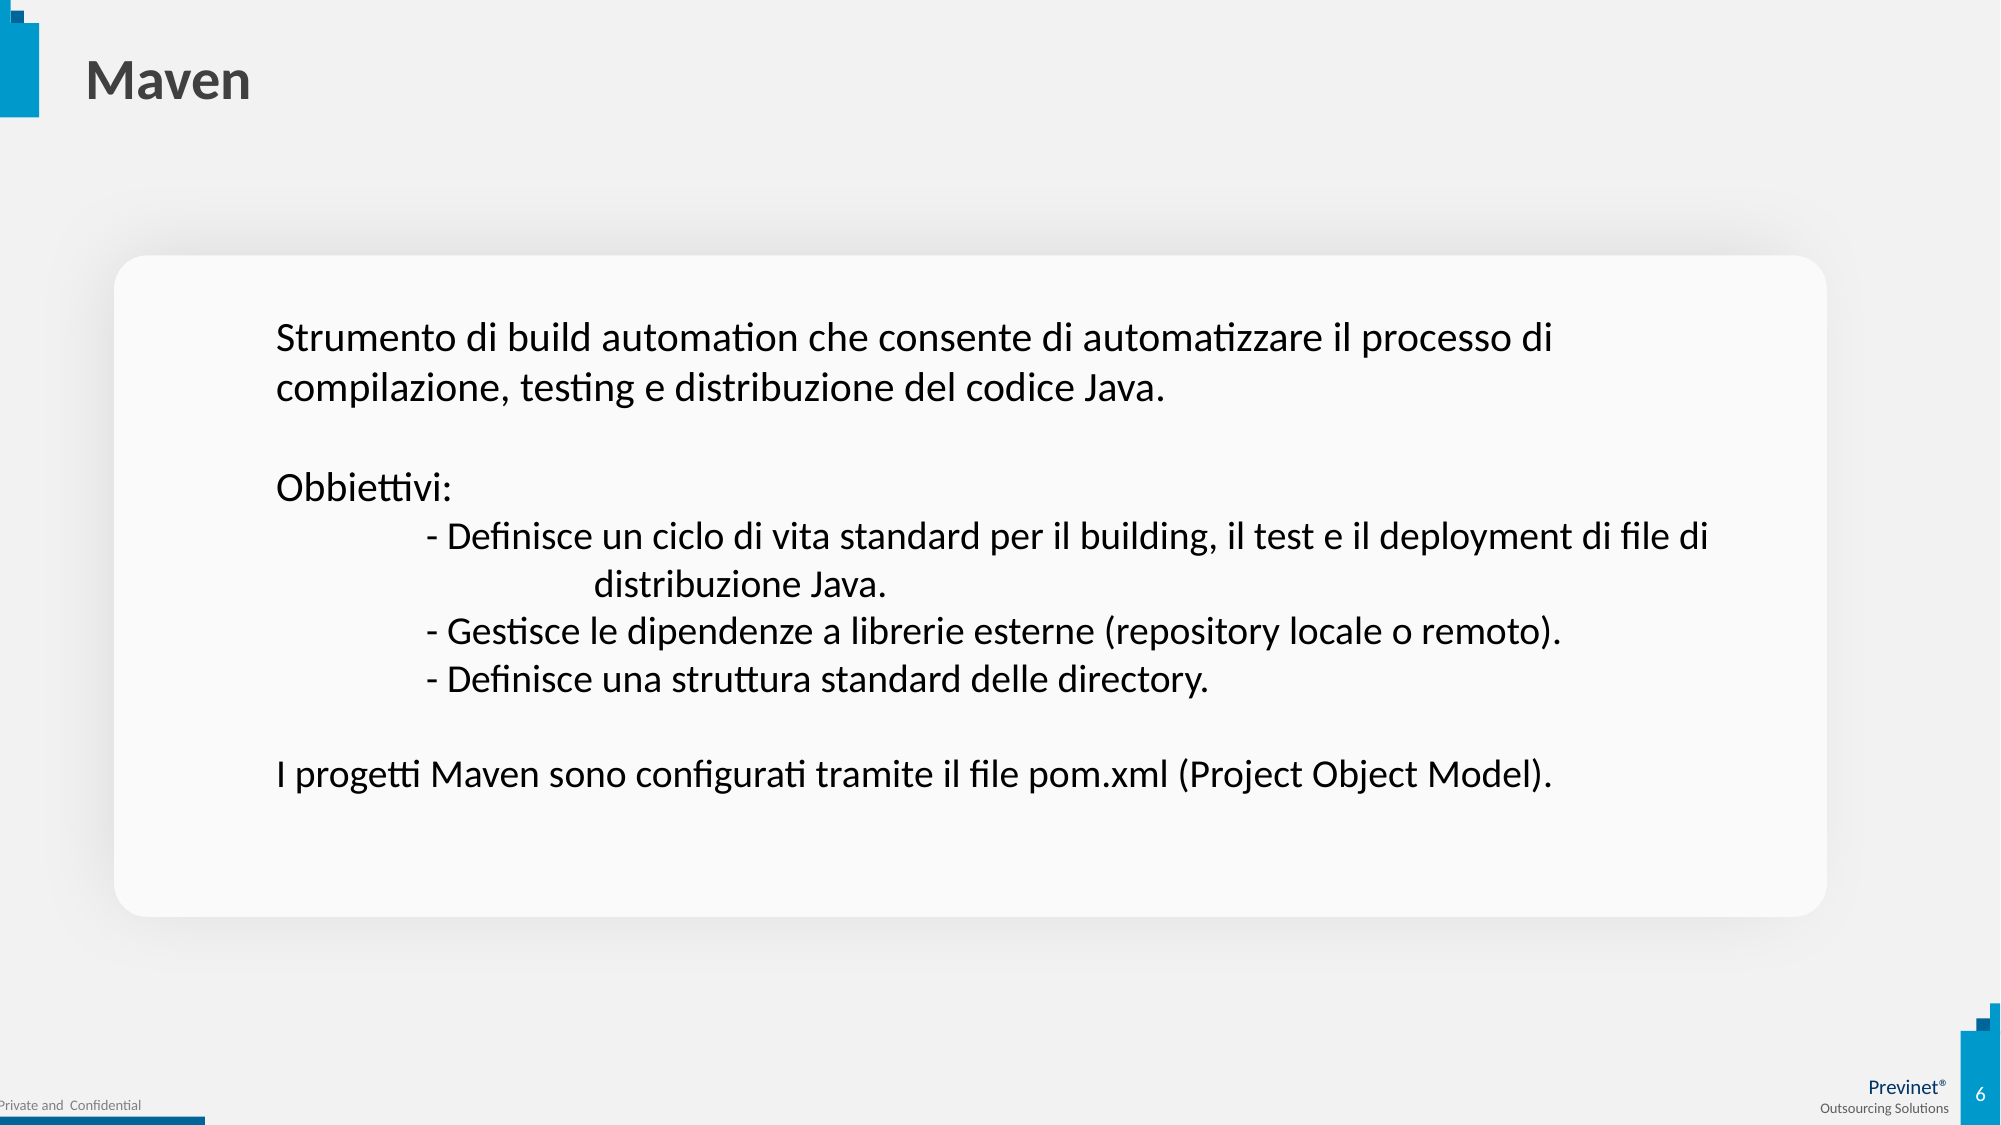

# Maven

Strumento di build automation che consente di automatizzare il processo di compilazione, testing e distribuzione del codice Java.

Obbiettivi:
	- Definisce un ciclo di vita standard per il building, il test e il deployment di file di 		  distribuzione Java.
	- Gestisce le dipendenze a librerie esterne (repository locale o remoto).
	- Definisce una struttura standard delle directory.

I progetti Maven sono configurati tramite il file pom.xml (Project Object Model).